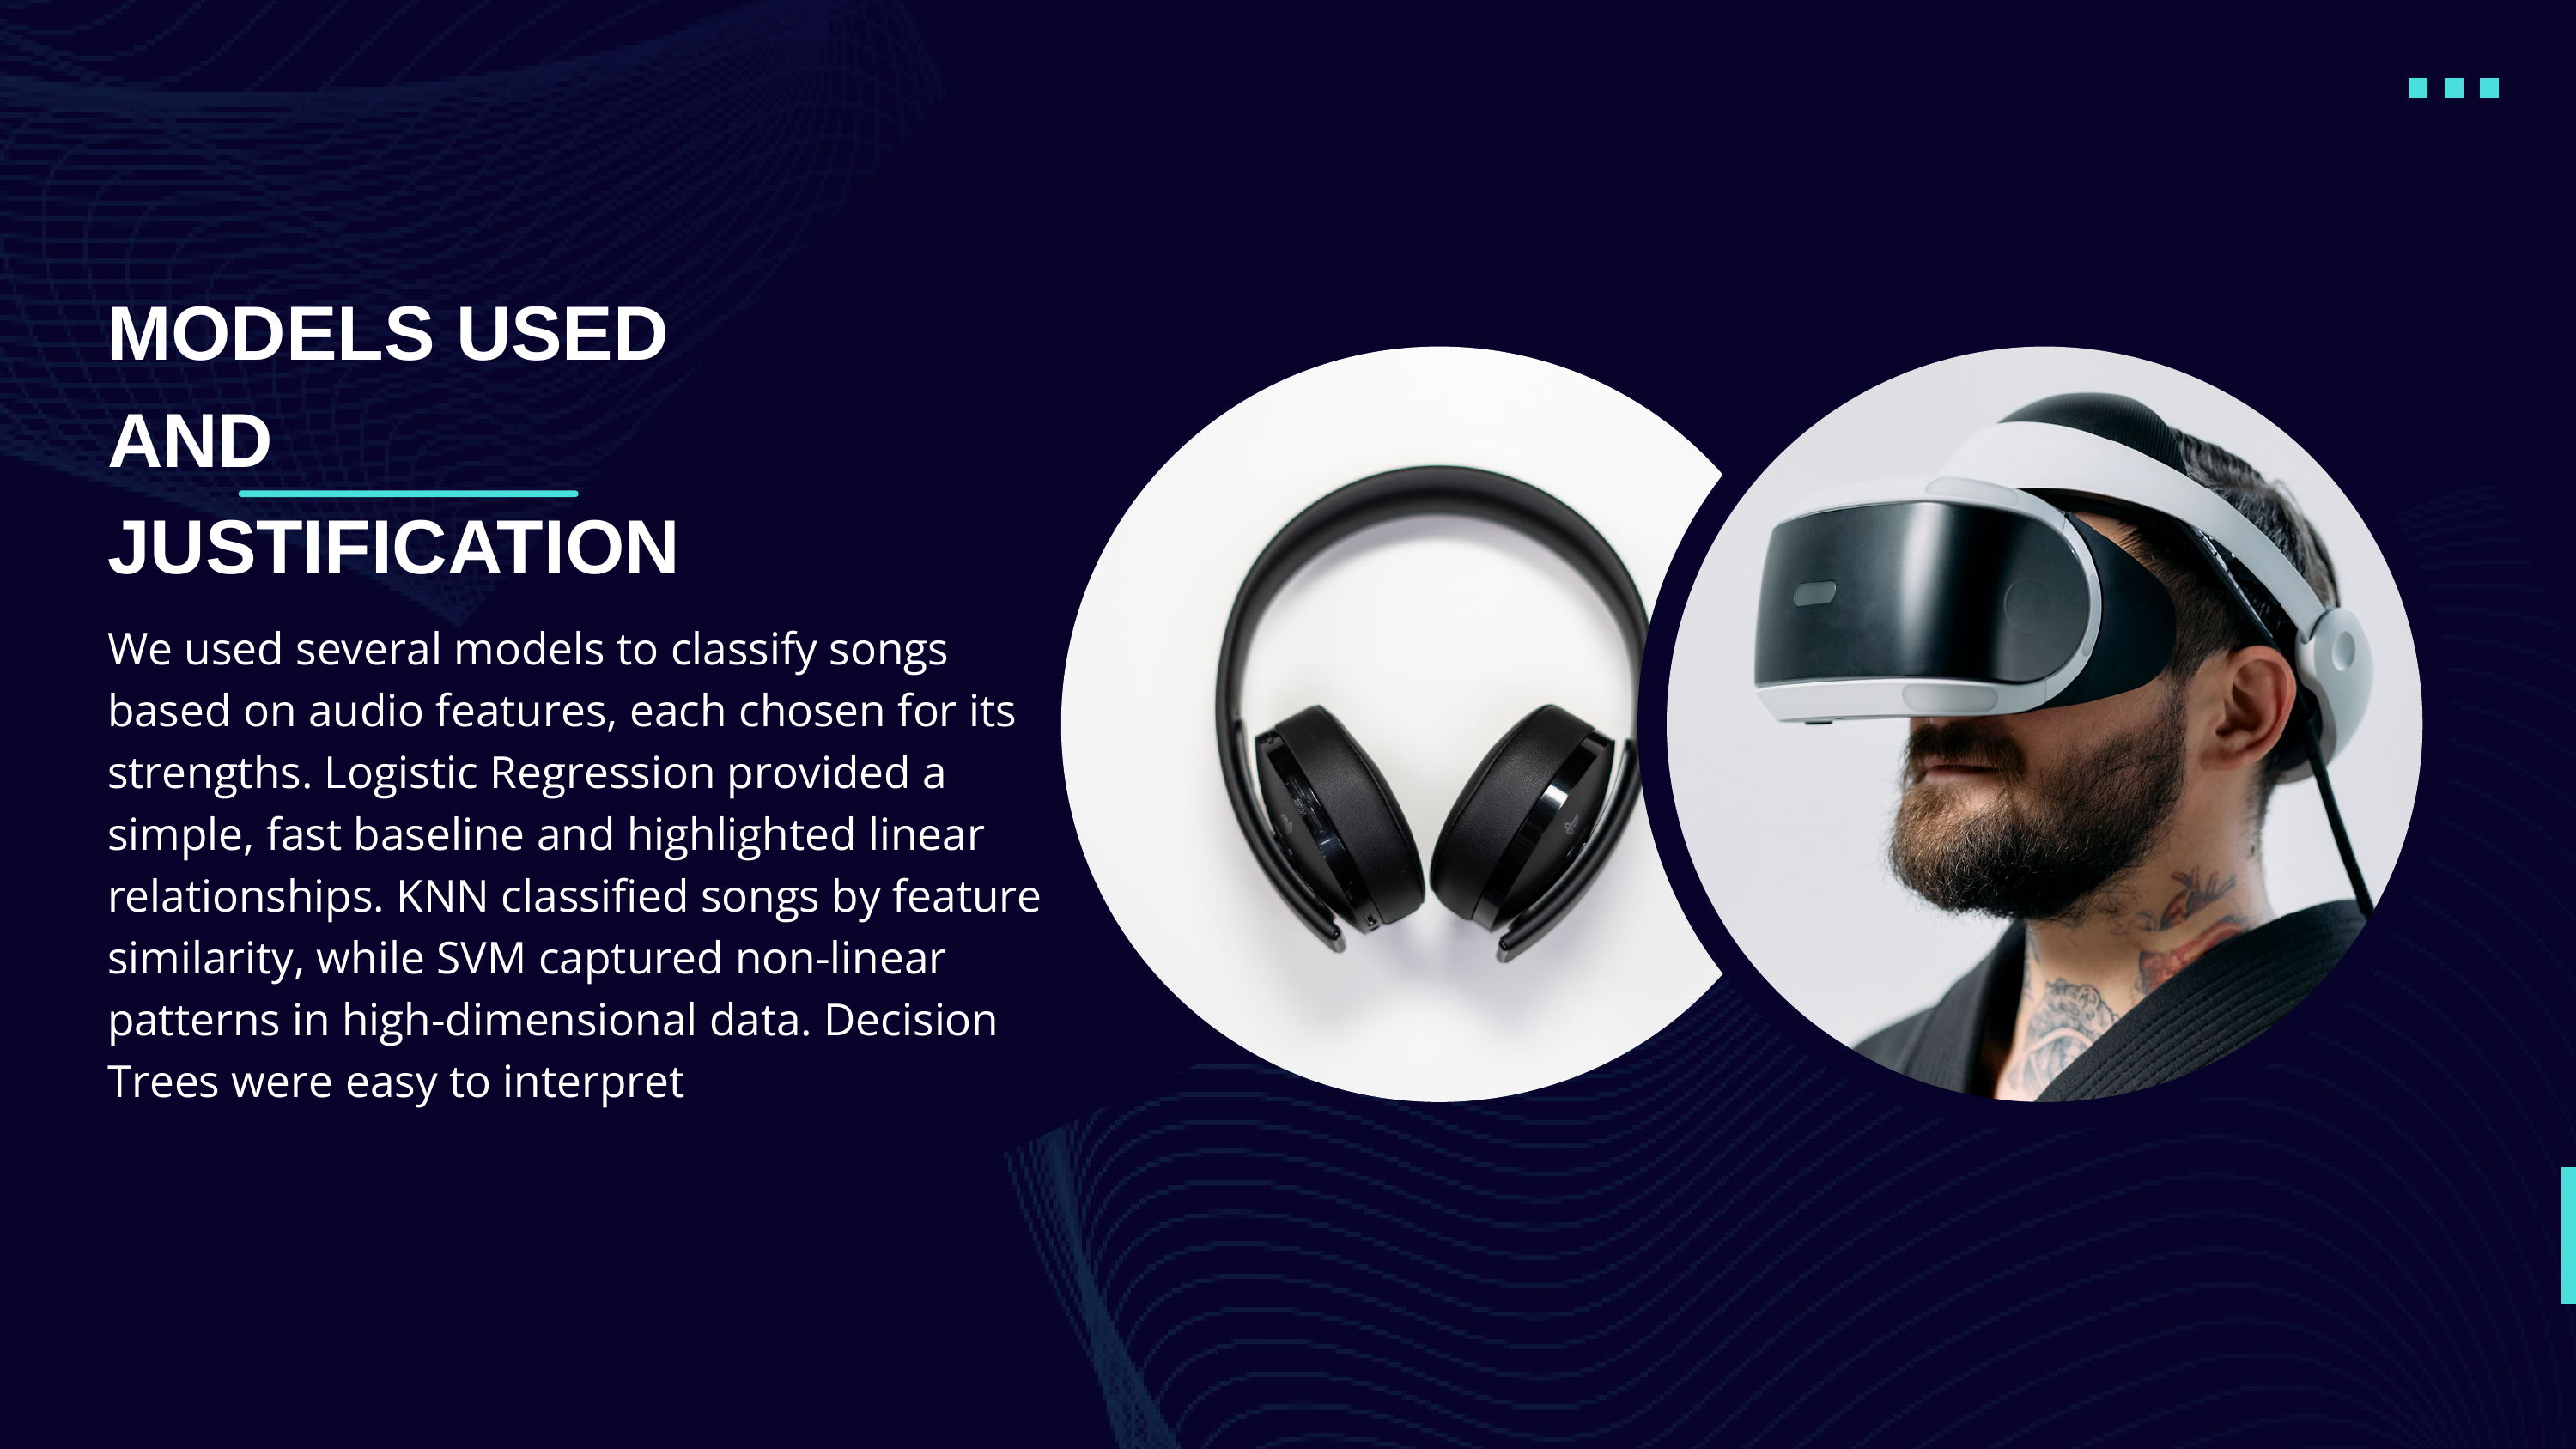

MODELS USED AND JUSTIFICATION

We used several models to classify songs based on audio features, each chosen for its strengths. Logistic Regression provided a simple, fast baseline and highlighted linear relationships. KNN classified songs by feature similarity, while SVM captured non-linear patterns in high-dimensional data. Decision Trees were easy to interpret